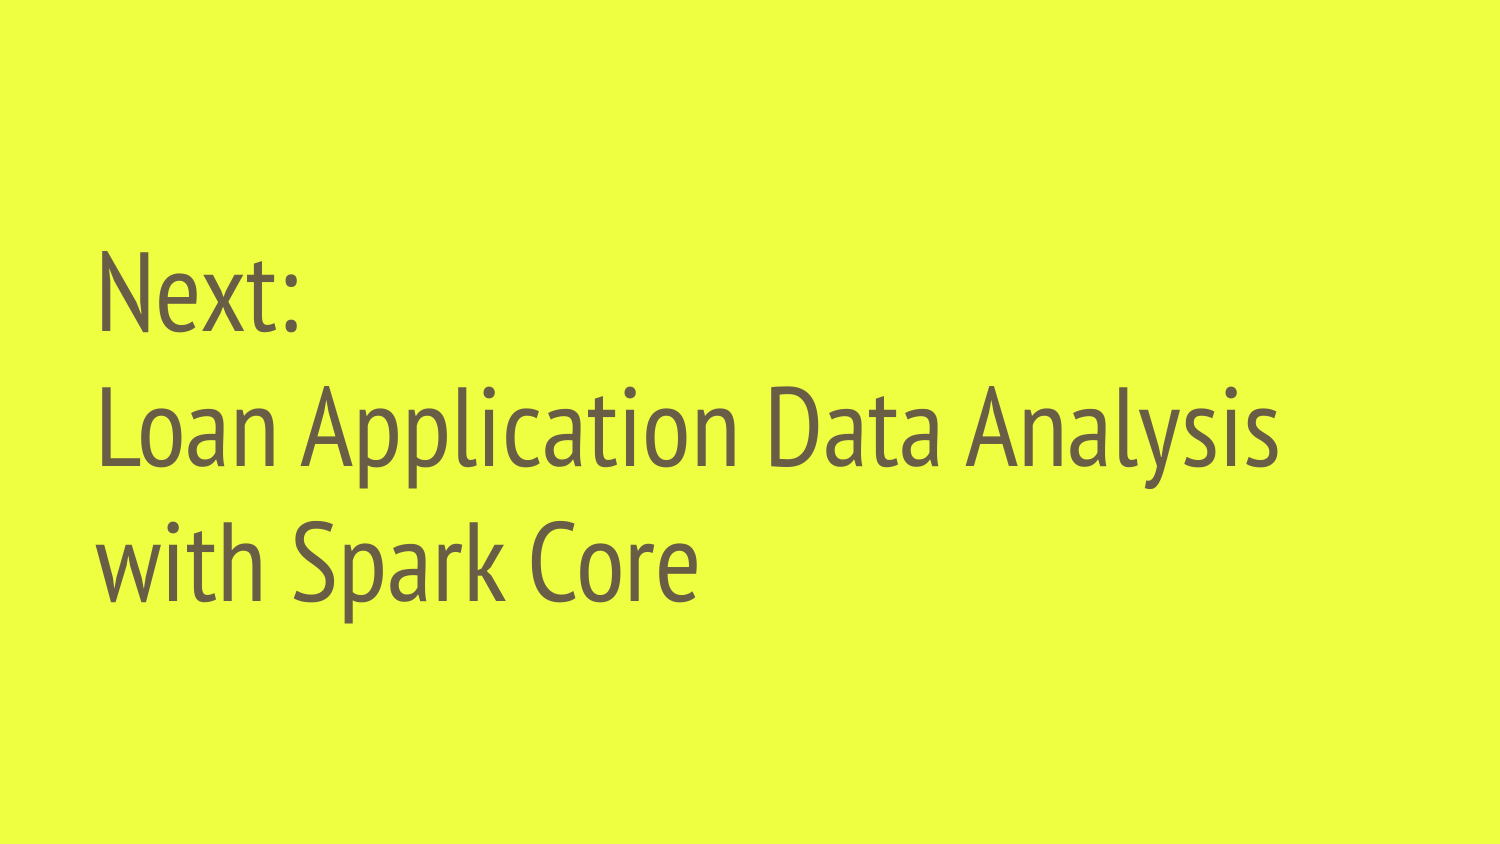

# Next:
Loan Application Data Analysis with Spark Core